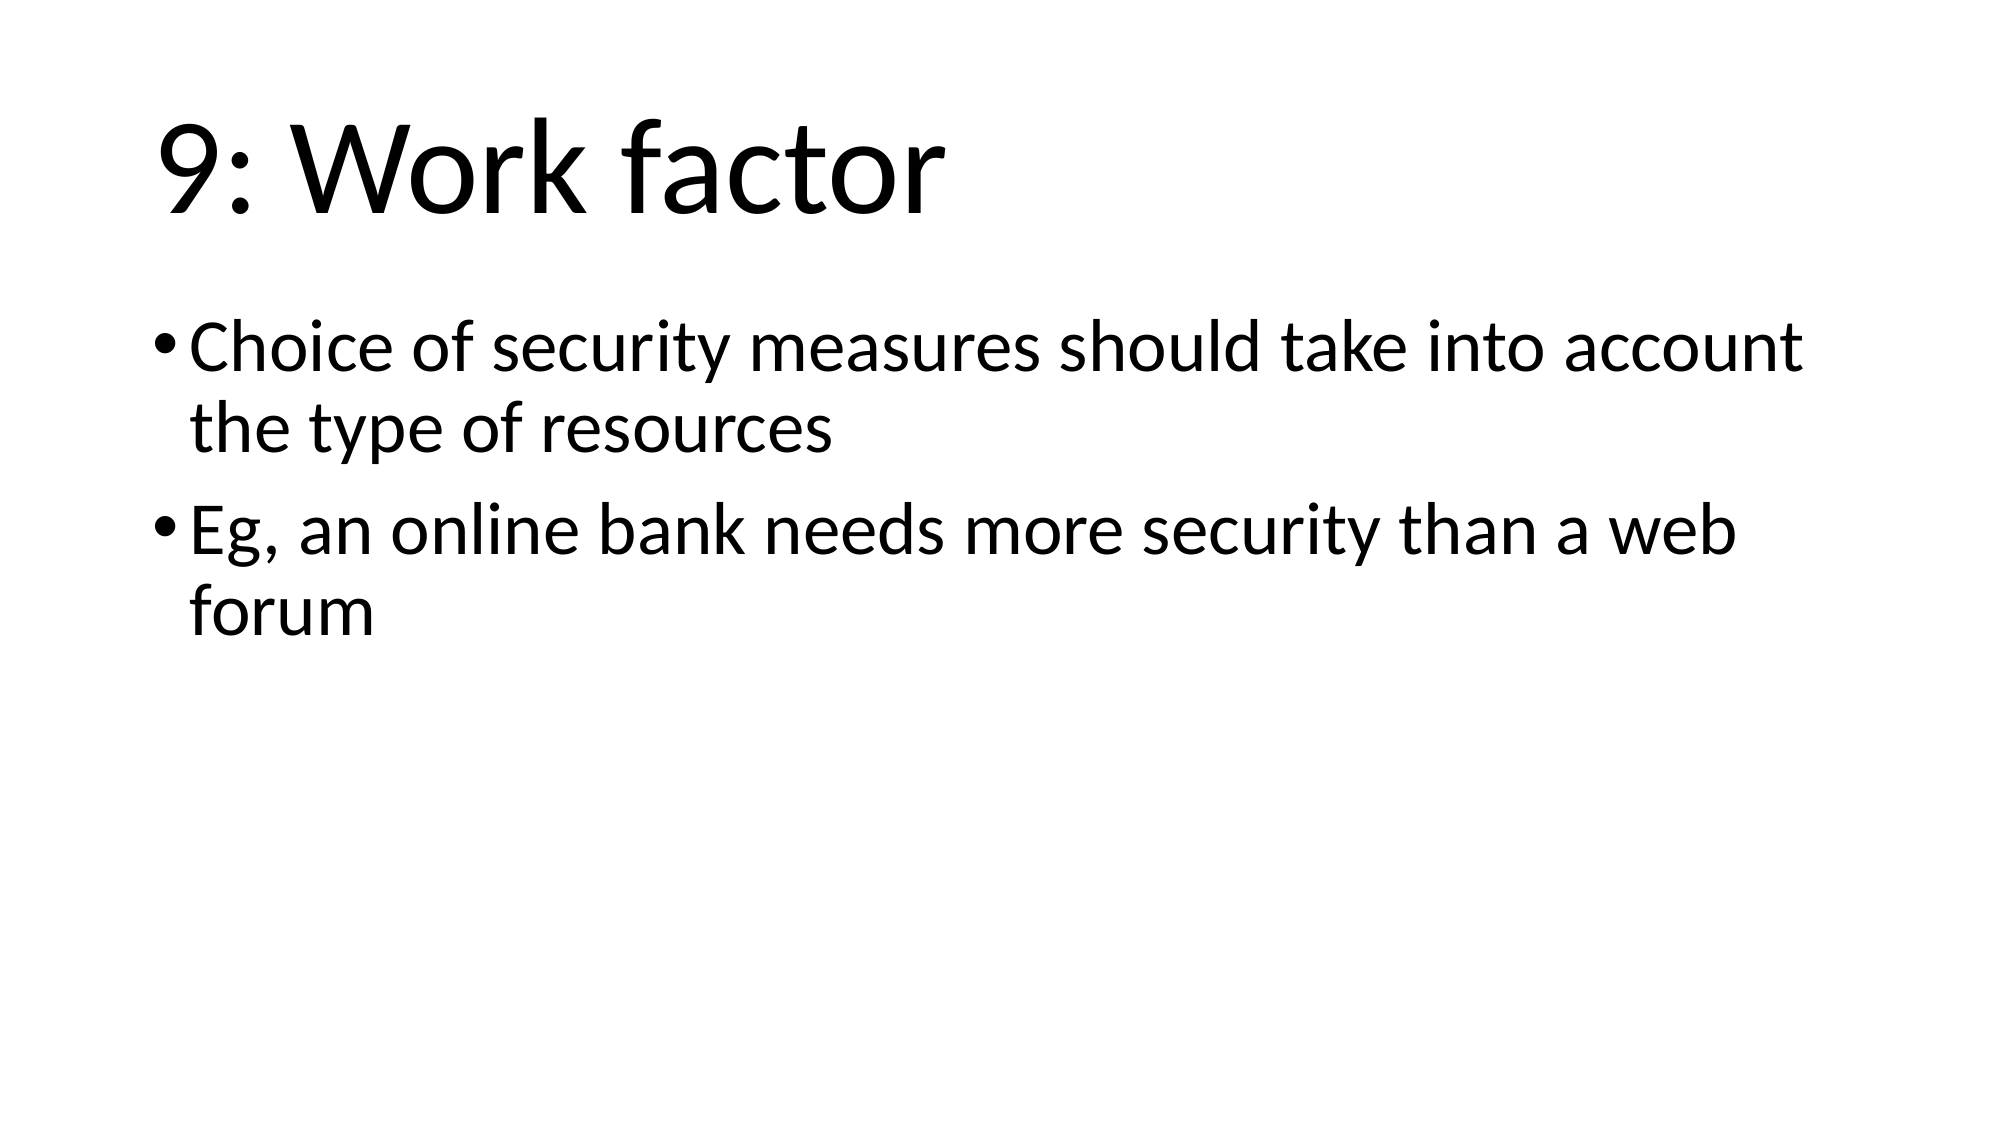

# 9: Work factor
Choice of security measures should take into account the type of resources
Eg, an online bank needs more security than a web forum